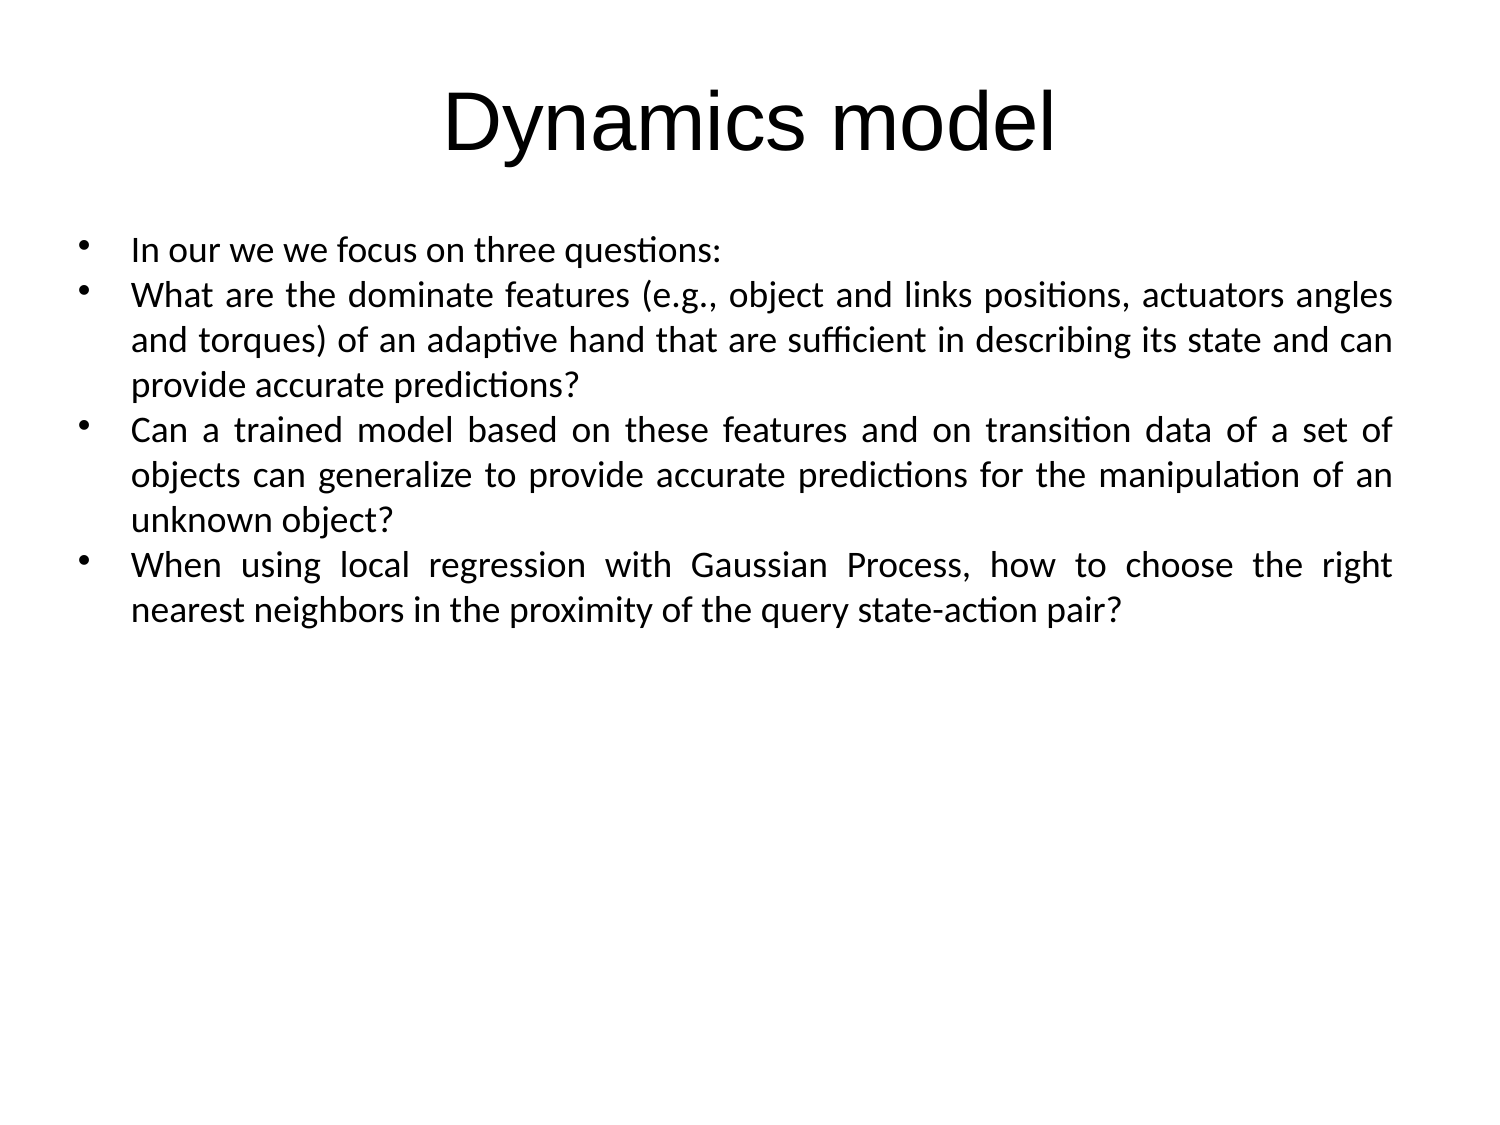

Dynamics model
In our we we focus on three questions:
What are the dominate features (e.g., object and links positions, actuators angles and torques) of an adaptive hand that are sufficient in describing its state and can provide accurate predictions?
Can a trained model based on these features and on transition data of a set of objects can generalize to provide accurate predictions for the manipulation of an unknown object?
When using local regression with Gaussian Process, how to choose the right nearest neighbors in the proximity of the query state-action pair?